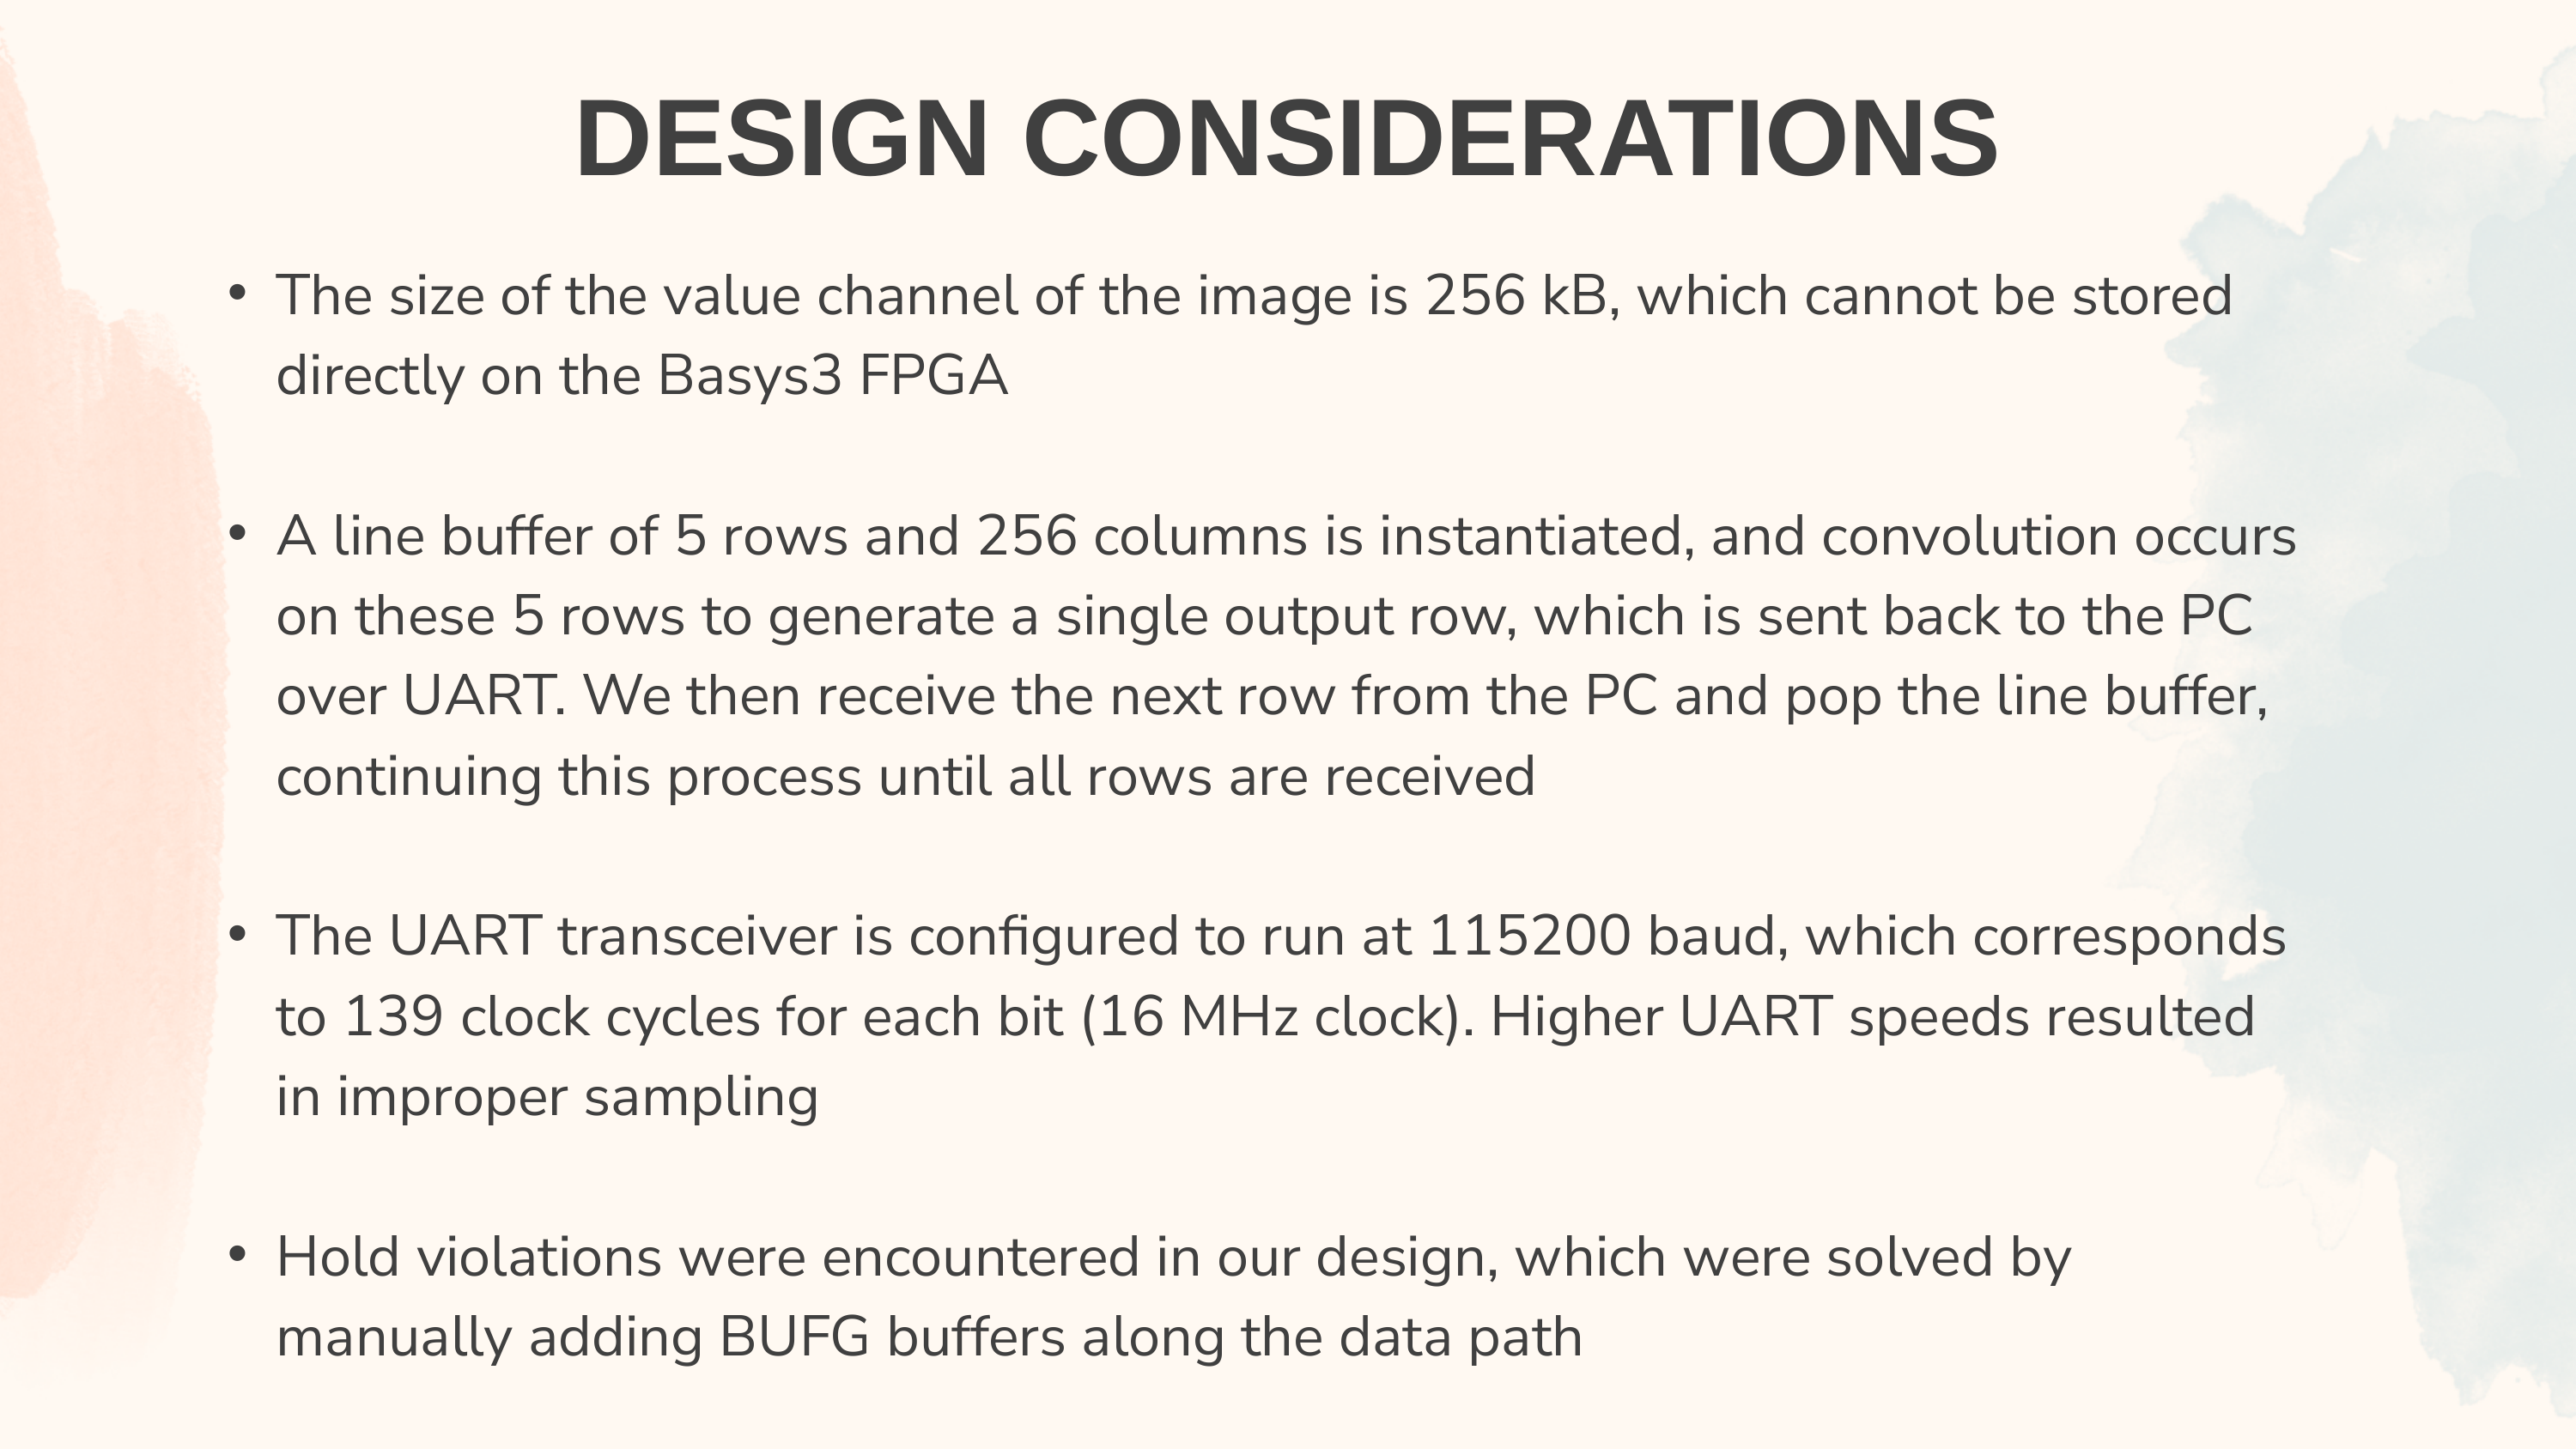

DESIGN CONSIDERATIONS
The size of the value channel of the image is 256 kB, which cannot be stored directly on the Basys3 FPGA

A line buffer of 5 rows and 256 columns is instantiated, and convolution occurs on these 5 rows to generate a single output row, which is sent back to the PC over UART. We then receive the next row from the PC and pop the line buffer, continuing this process until all rows are received

The UART transceiver is configured to run at 115200 baud, which corresponds to 139 clock cycles for each bit (16 MHz clock). Higher UART speeds resulted in improper sampling

Hold violations were encountered in our design, which were solved by manually adding BUFG buffers along the data path